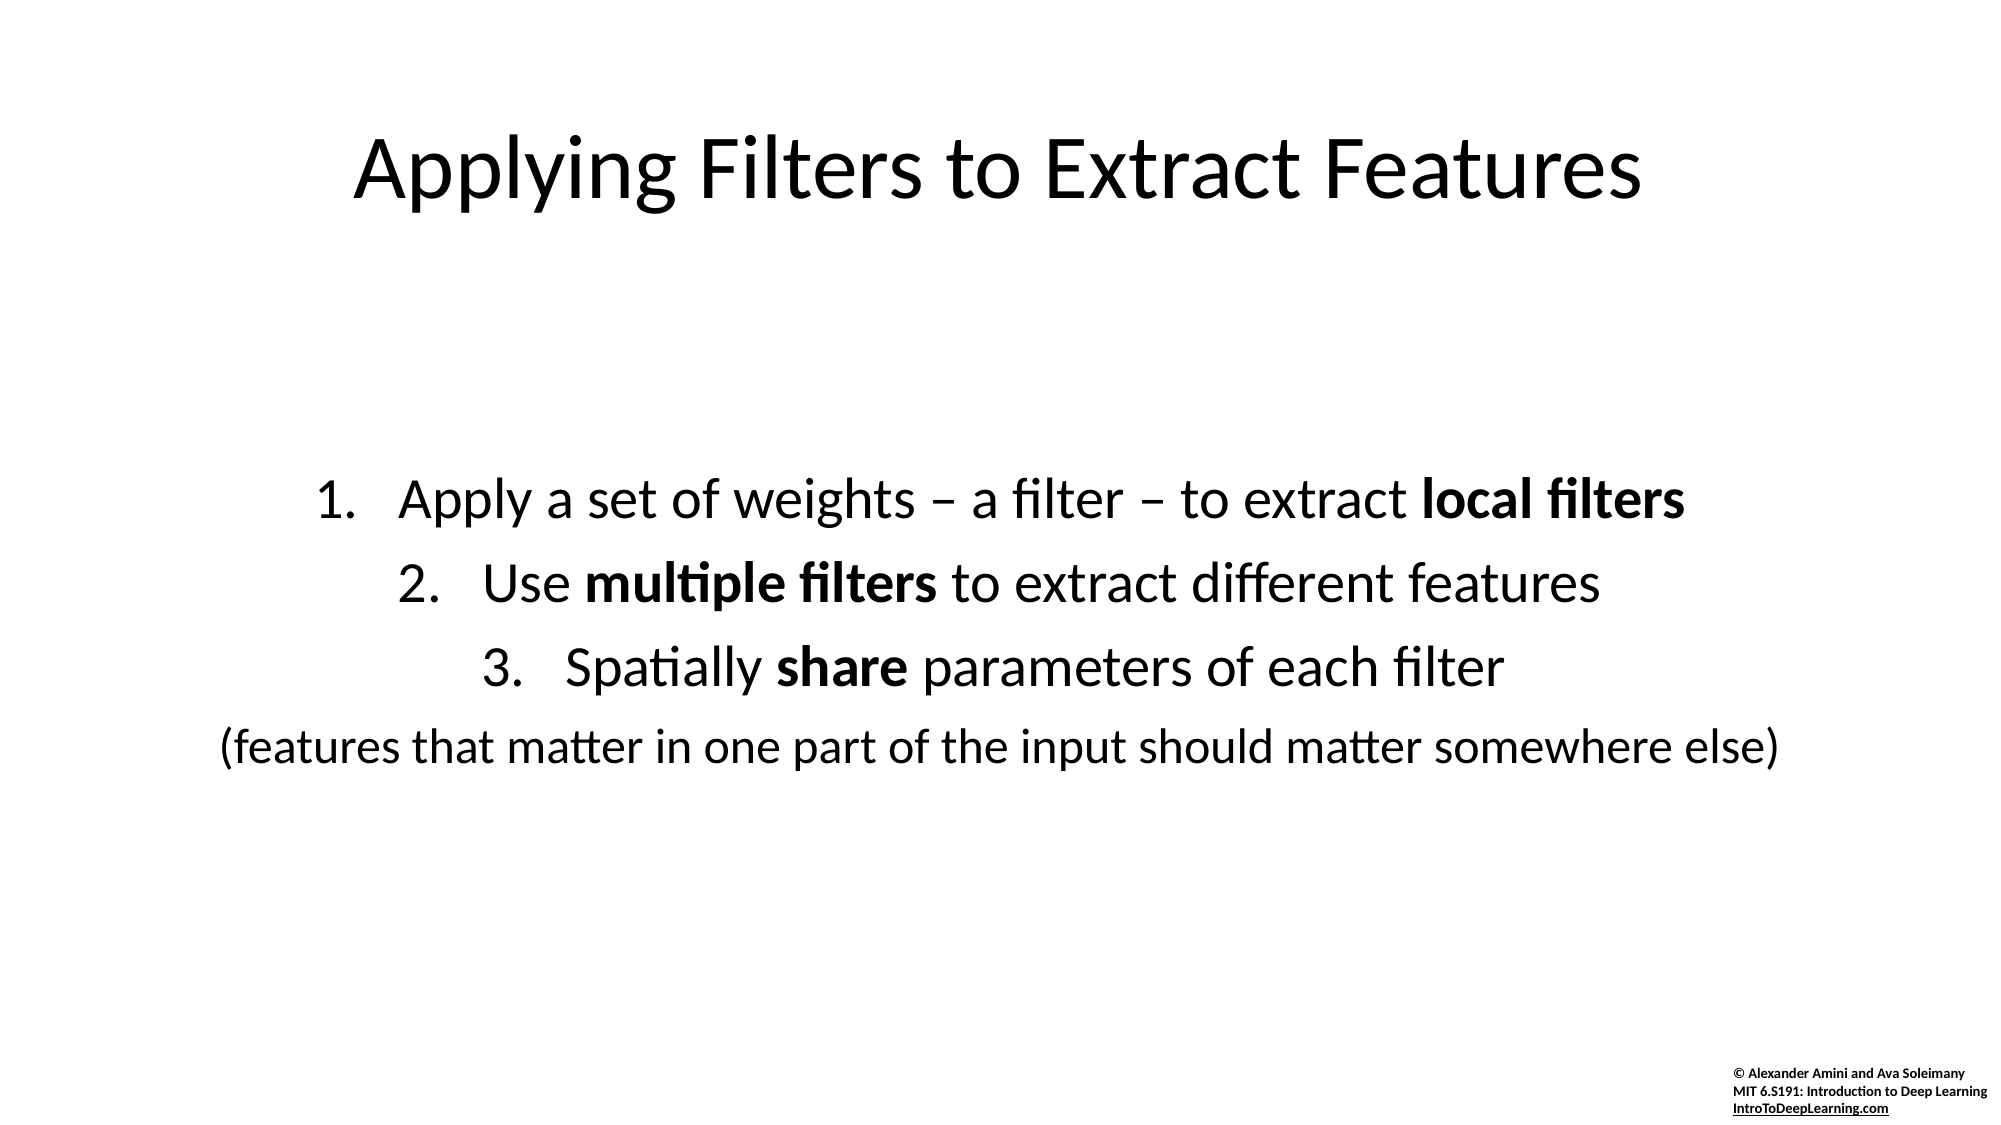

# Applying Filters to Extract Features
Apply a set of weights – a filter – to extract local filters
Use multiple filters to extract different features
Spatially share parameters of each filter
(features that matter in one part of the input should matter somewhere else)